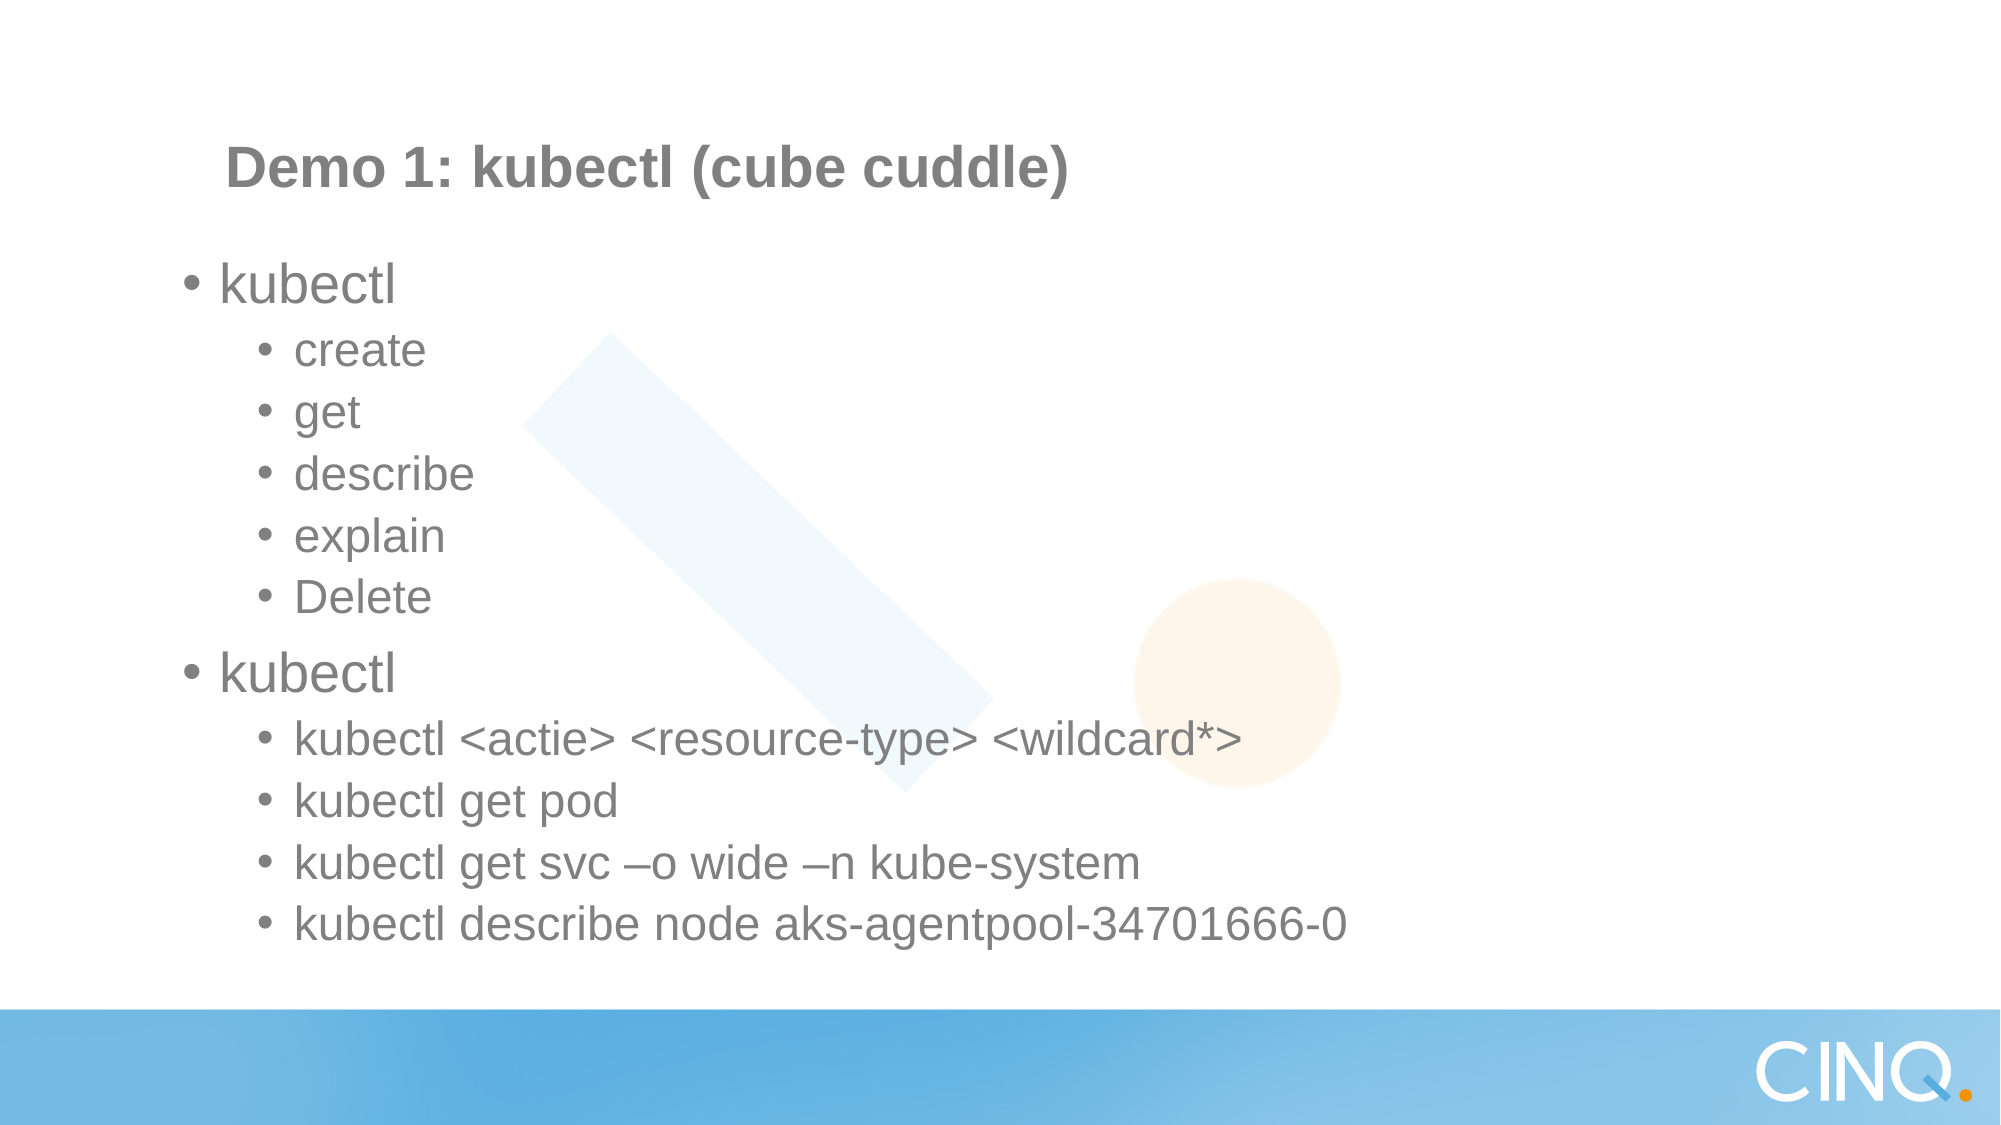

Demo 1: kubectl (cube cuddle)
kubectl
create
get
describe
explain
Delete
kubectl
kubectl <actie> <resource-type> <wildcard*>
kubectl get pod
kubectl get svc –o wide –n kube-system
kubectl describe node aks-agentpool-34701666-0